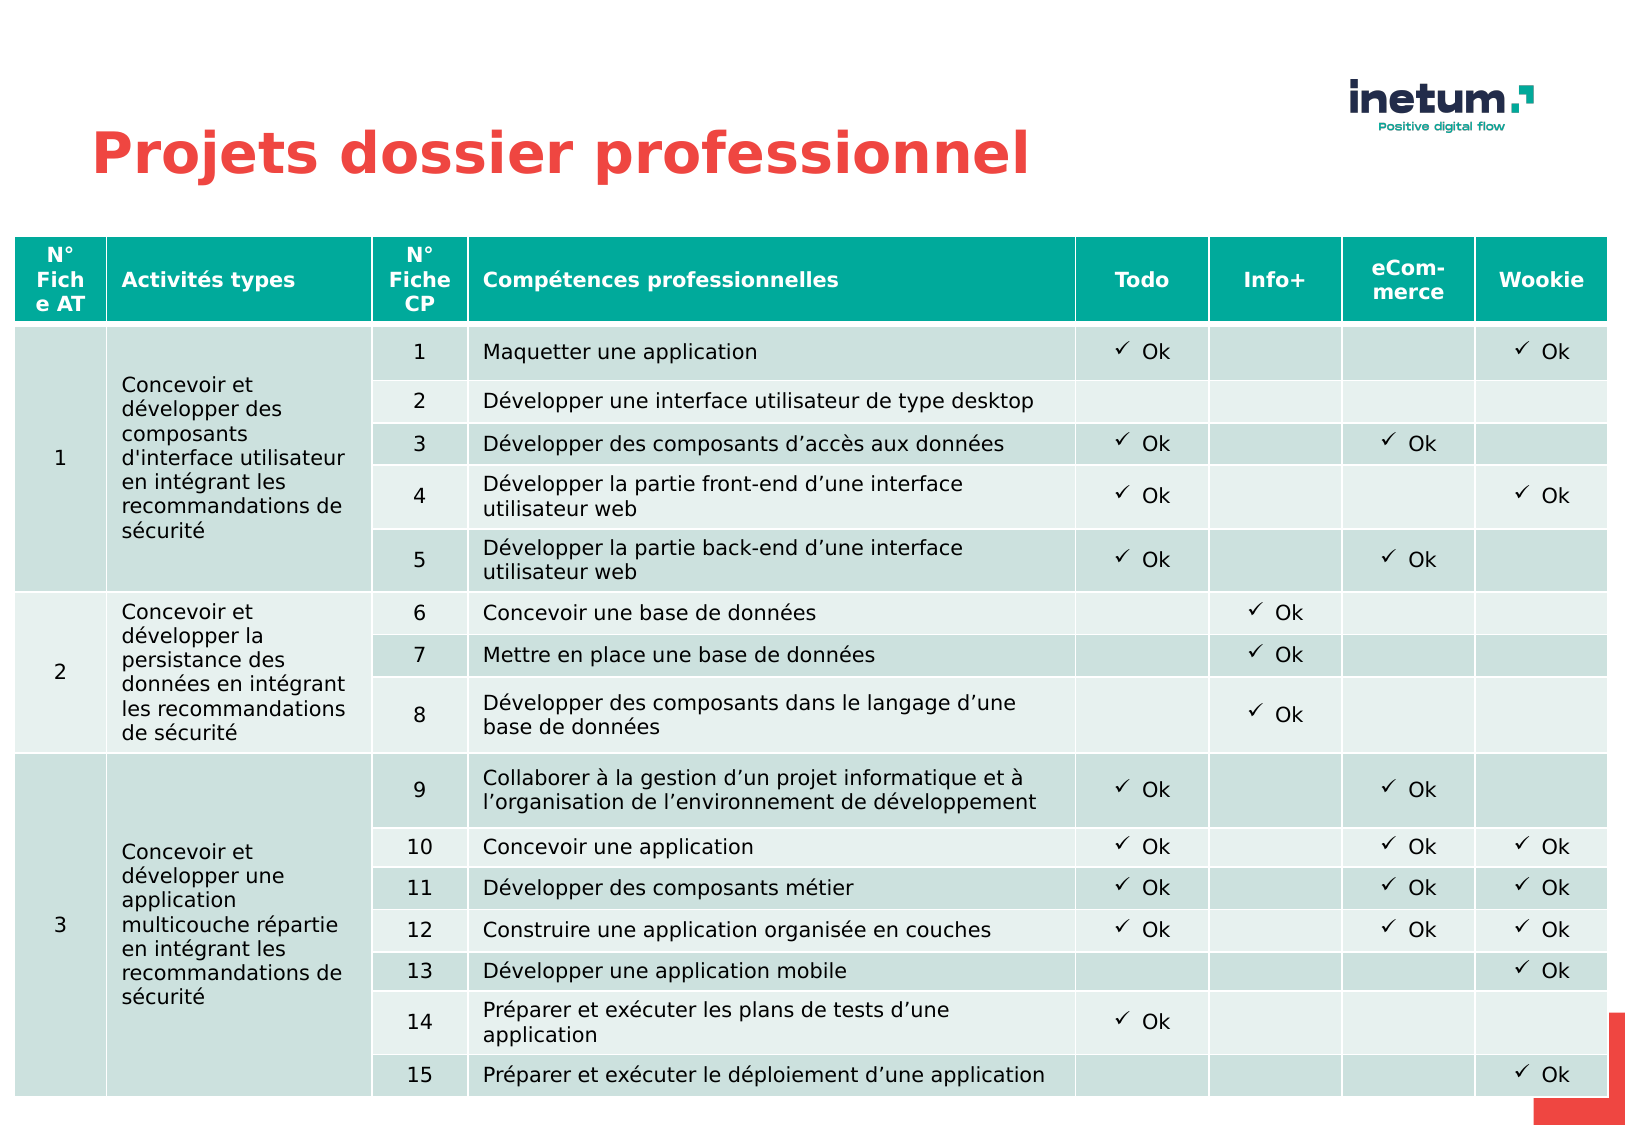

# Projets dossier professionnel
| N° Fiche AT | Activités types | N° Fiche CP | Compétences professionnelles | Todo | Info+ | eCom-merce | Wookie |
| --- | --- | --- | --- | --- | --- | --- | --- |
| 1 | Concevoir et développer des composants d'interface utilisateur en intégrant les recommandations de sécurité | 1 | Maquetter une application | Ok |  |  | Ok |
|  |  | 2 | Développer une interface utilisateur de type desktop |  |  |  |  |
|  |  | 3 | Développer des composants d’accès aux données | Ok |  | Ok |  |
|  |  | 4 | Développer la partie front-end d’une interface utilisateur web | Ok |  |  | Ok |
|  |  | 5 | Développer la partie back-end d’une interface utilisateur web | Ok |  | Ok |  |
| 2 | Concevoir et développer la persistance des données en intégrant les recommandations de sécurité | 6 | Concevoir une base de données |  | Ok |  |  |
|  |  | 7 | Mettre en place une base de données |  | Ok |  |  |
|  |  | 8 | Développer des composants dans le langage d’une base de données |  | Ok |  |  |
| 3 | Concevoir et développer une application multicouche répartie en intégrant les recommandations de sécurité | 9 | Collaborer à la gestion d’un projet informatique et à l’organisation de l’environnement de développement | Ok |  | Ok |  |
|  |  | 10 | Concevoir une application | Ok |  | Ok | Ok |
|  |  | 11 | Développer des composants métier | Ok |  | Ok | Ok |
|  |  | 12 | Construire une application organisée en couches | Ok |  | Ok | Ok |
|  |  | 13 | Développer une application mobile |  |  |  | Ok |
|  |  | 14 | Préparer et exécuter les plans de tests d’une application | Ok |  |  |  |
|  |  | 15 | Préparer et exécuter le déploiement d’une application |  |  |  | Ok |